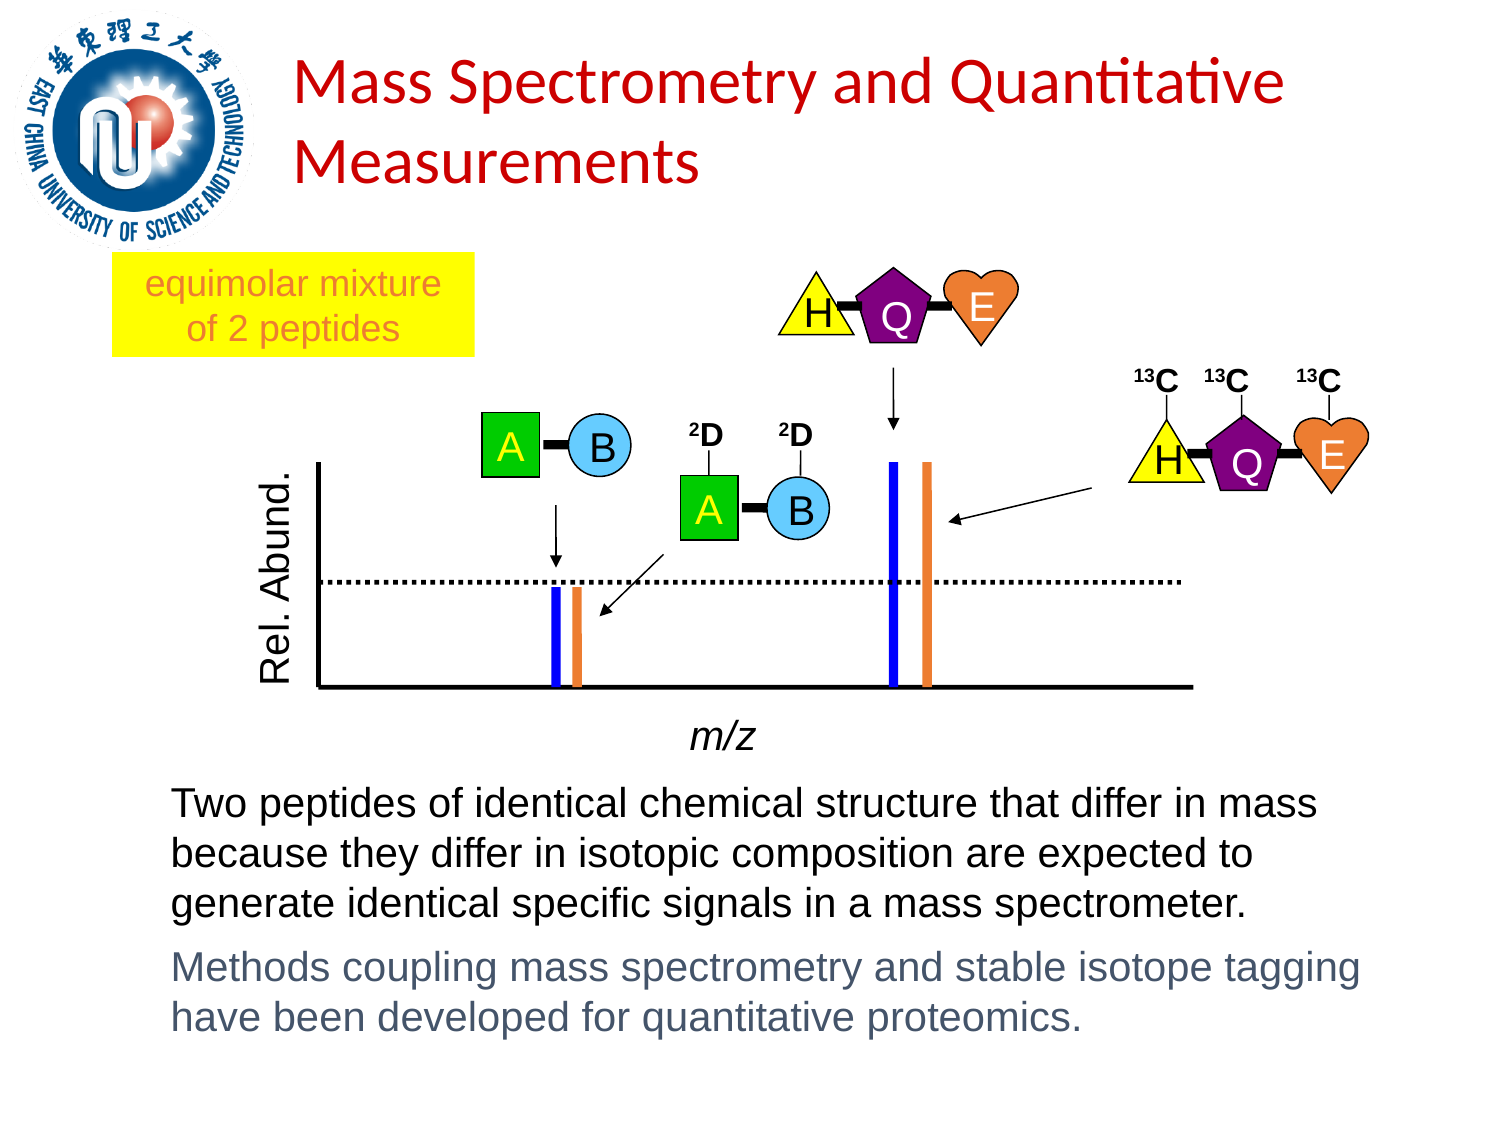

Mass Spectrometry and Quantitative Measurements
equimolar mixture of 2 peptides

E

H
Q

13C
13C
13C

E

H
Q

2D
2D

A
B

A
B

Rel. Abund.

m/z
Two peptides of identical chemical structure that differ in mass because they differ in isotopic composition are expected to generate identical specific signals in a mass spectrometer.
Methods coupling mass spectrometry and stable isotope tagging have been developed for quantitative proteomics.